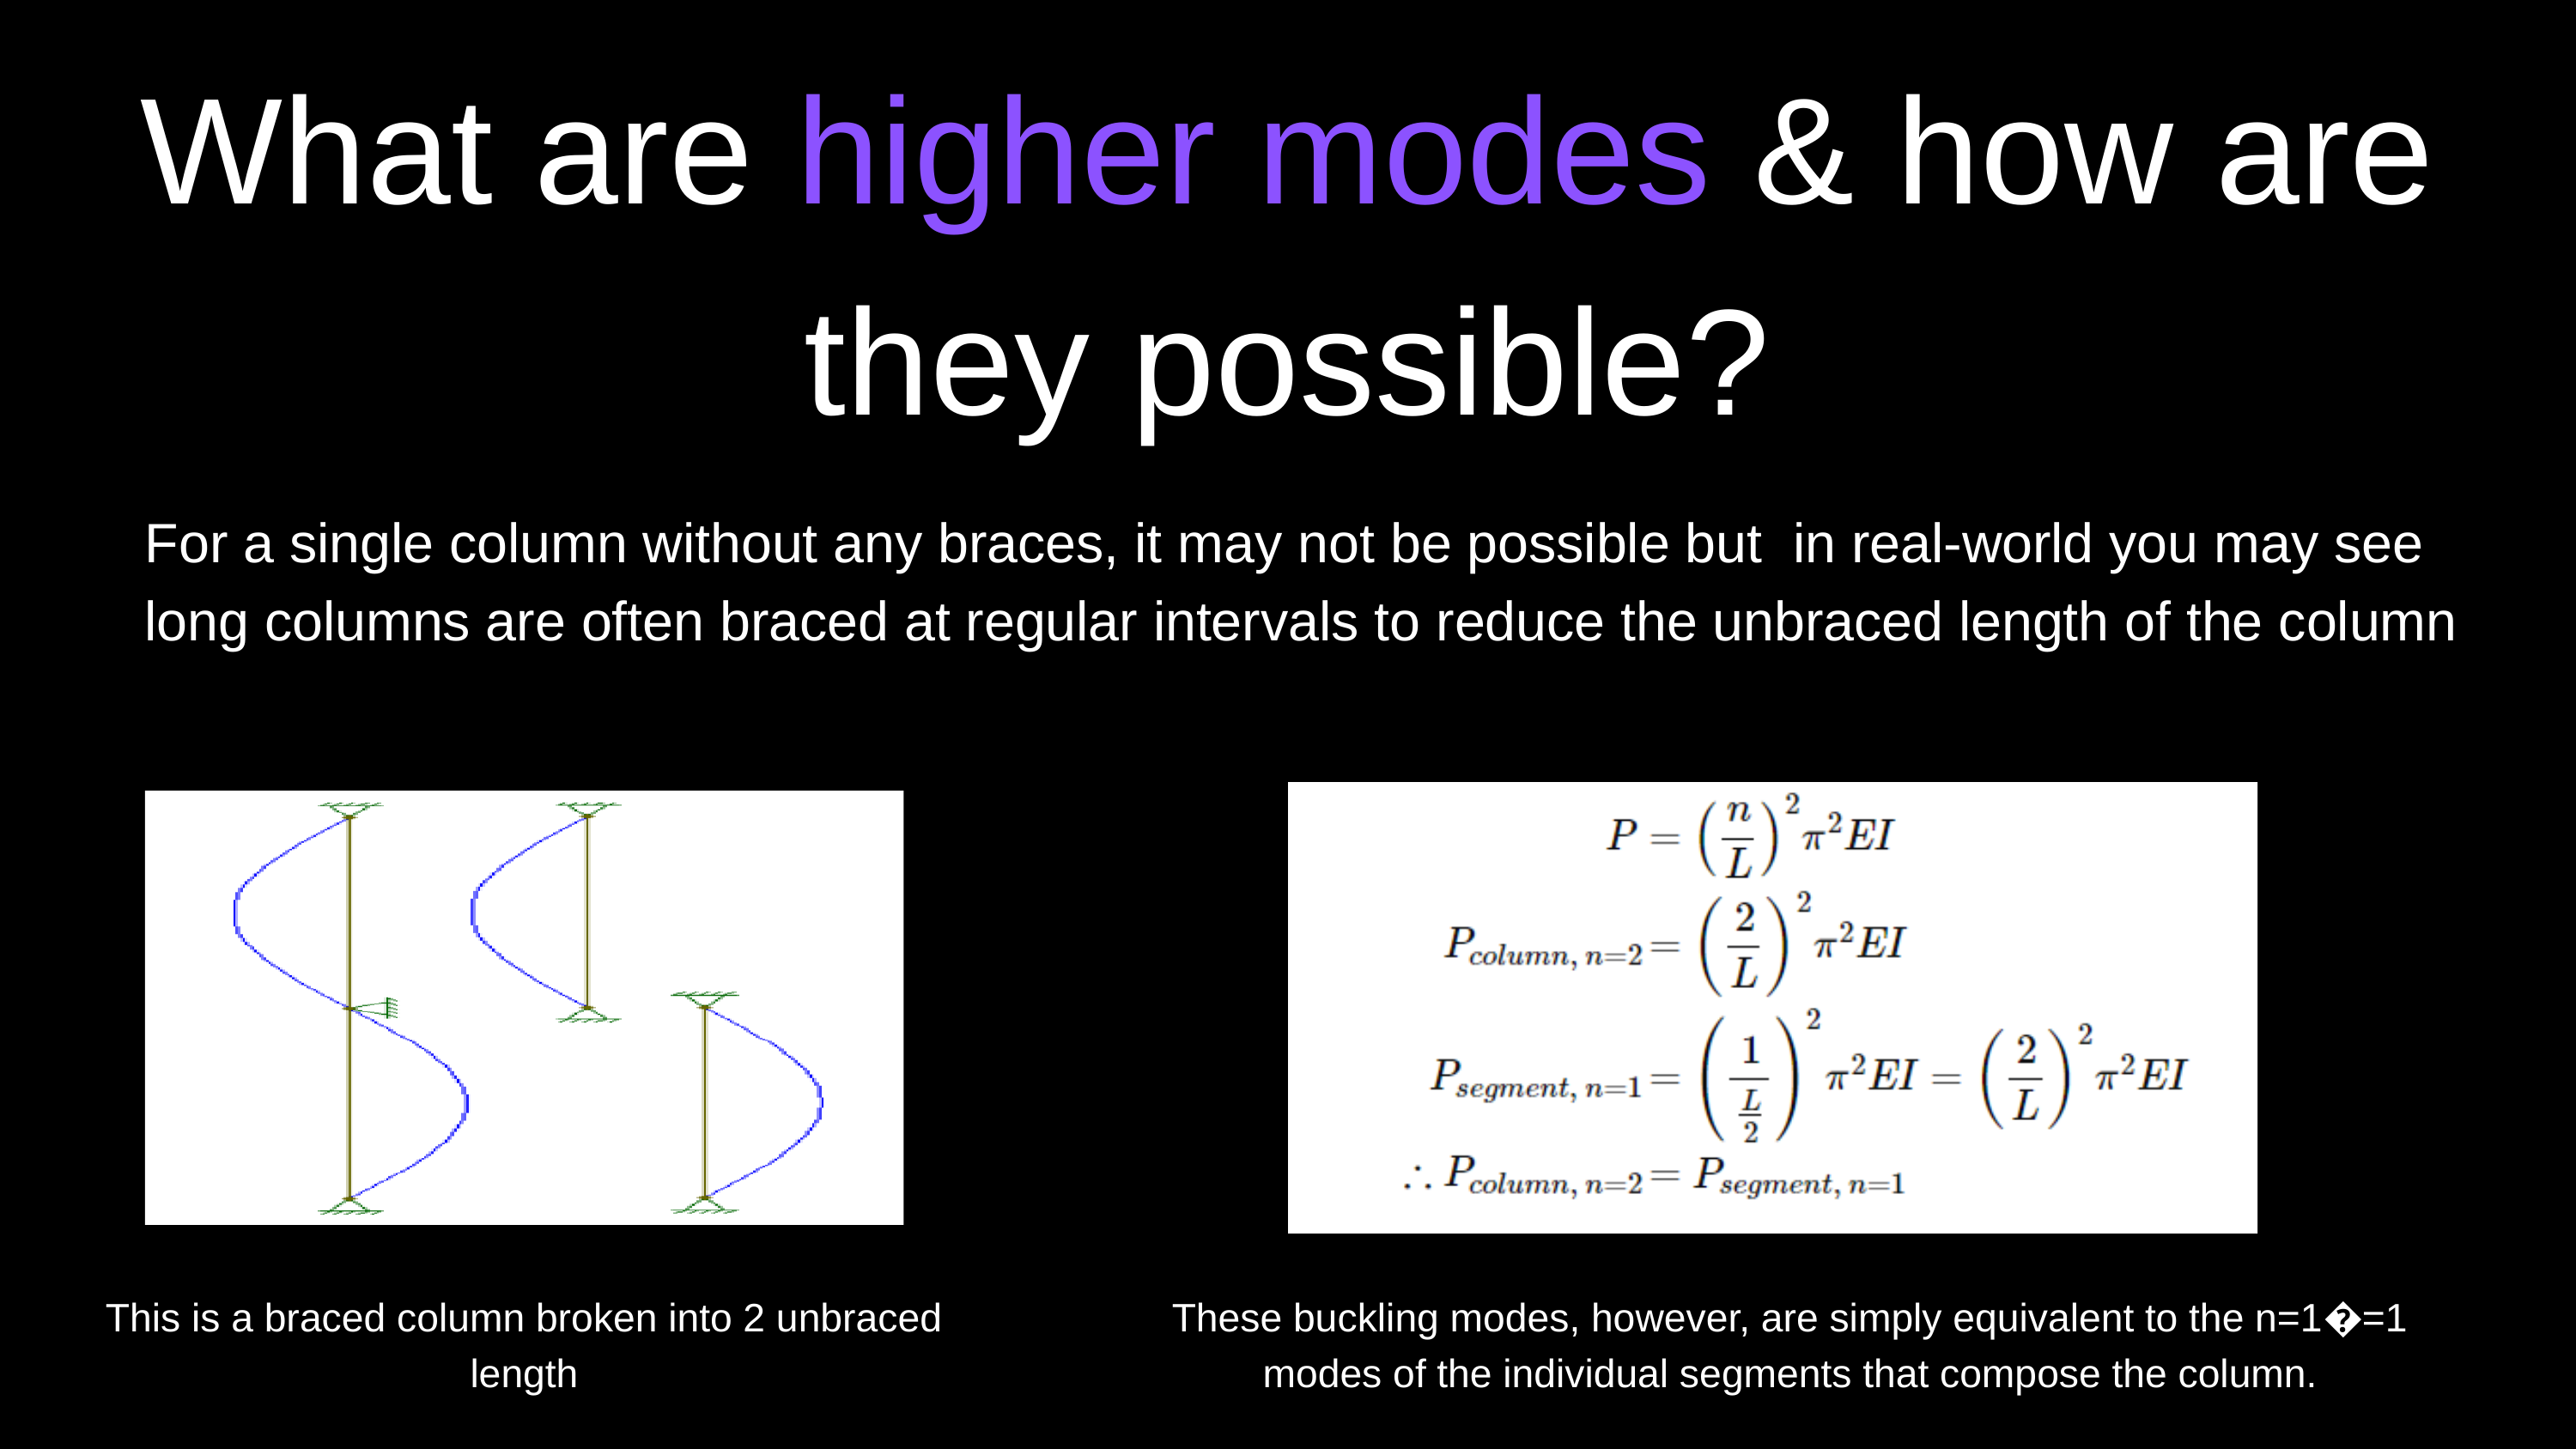

What are higher modes & how are they possible?
For a single column without any braces, it may not be possible but  in real-world you may see long columns are often braced at regular intervals to reduce the unbraced length of the column

This is a braced column broken into 2 unbraced length
These buckling modes, however, are simply equivalent to the n=1�=1 modes of the individual segments that compose the column.